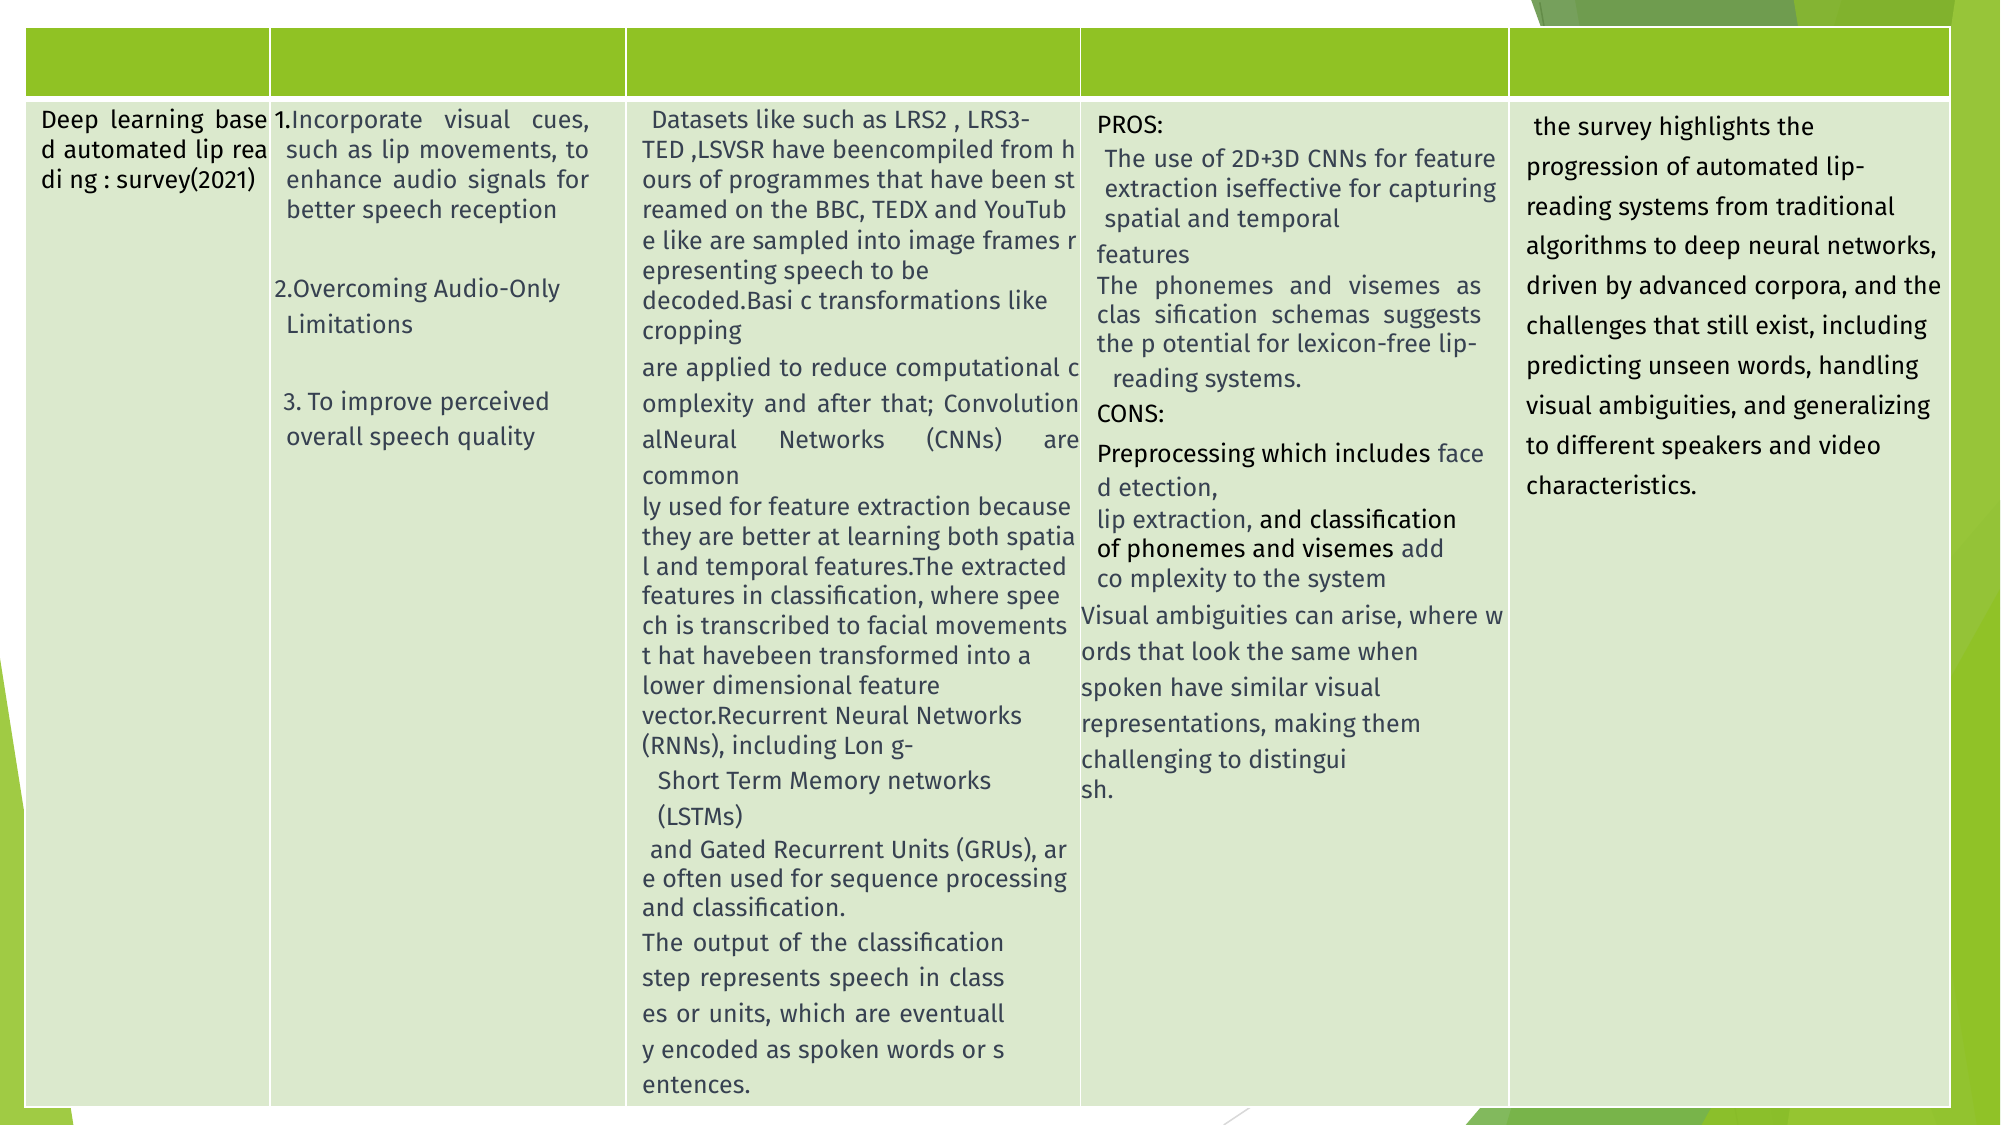

|  |  |  |  |  |
| --- | --- | --- | --- | --- |
| Deep learning base d automated lip rea di ng : survey(2021) | Incorporate visual cues, such as lip movements, to enhance audio signals for better speech reception Overcoming Audio-Only Limitations To improve perceived overall speech quality | Datasets like such as LRS2 , LRS3- TED ,LSVSR have beencompiled from h ours of programmes that have been st reamed on the BBC, TEDX and YouTub e like are sampled into image frames r epresenting speech to be decoded.Basi c transformations like cropping are applied to reduce computational c omplexity and after that; Convolution alNeural Networks (CNNs) are common ly used for feature extraction because they are better at learning both spatia l and temporal features.The extracted features in classification, where spee ch is transcribed to facial movements t hat havebeen transformed into a lower dimensional feature vector.Recurrent Neural Networks (RNNs), including Lon g- Short Term Memory networks (LSTMs) and Gated Recurrent Units (GRUs), ar e often used for sequence processing and classification. The output of the classification step represents speech in class es or units, which are eventuall y encoded as spoken words or s entences. | PROS: The use of 2D+3D CNNs for feature extraction iseffective for capturing spatial and temporal features The phonemes and visemes as clas sification schemas suggests the p otential for lexicon-free lip- reading systems. CONS: Preprocessing which includes face d etection, lip extraction, and classification of phonemes and visemes add co mplexity to the system Visual ambiguities can arise, where w ords that look the same when spoken have similar visual representations, making them challenging to distingui sh. | the survey highlights the progression of automated lip-reading systems from traditional algorithms to deep neural networks, driven by advanced corpora, and the challenges that still exist, including predicting unseen words, handling visual ambiguities, and generalizing to different speakers and video characteristics. |